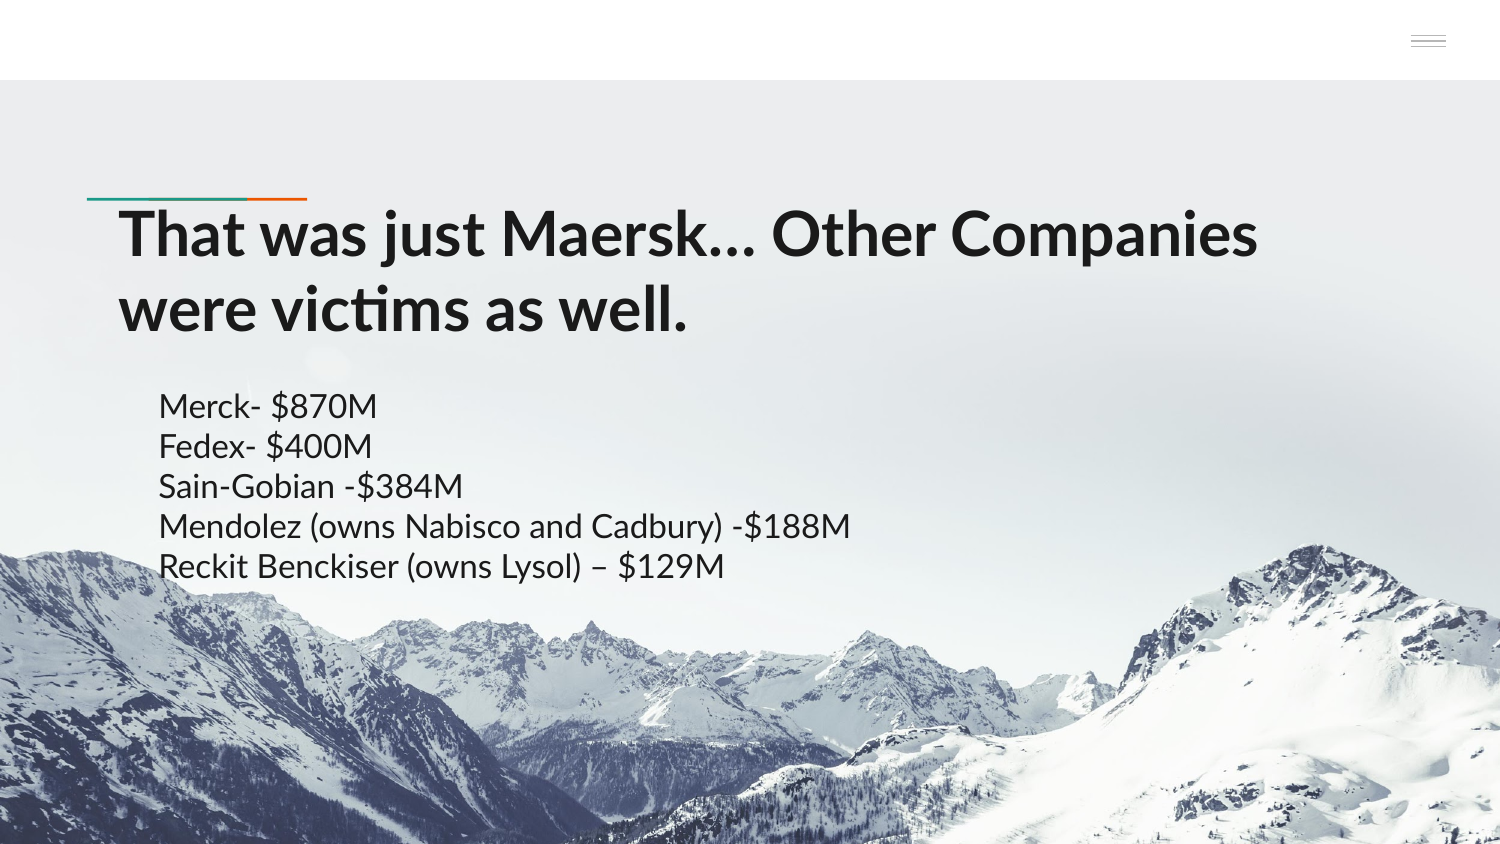

# That was just Maersk… Other Companies were victims as well.
Merck- $870M
Fedex- $400M
Sain-Gobian -$384M
Mendolez (owns Nabisco and Cadbury) -$188M
Reckit Benckiser (owns Lysol) – $129M